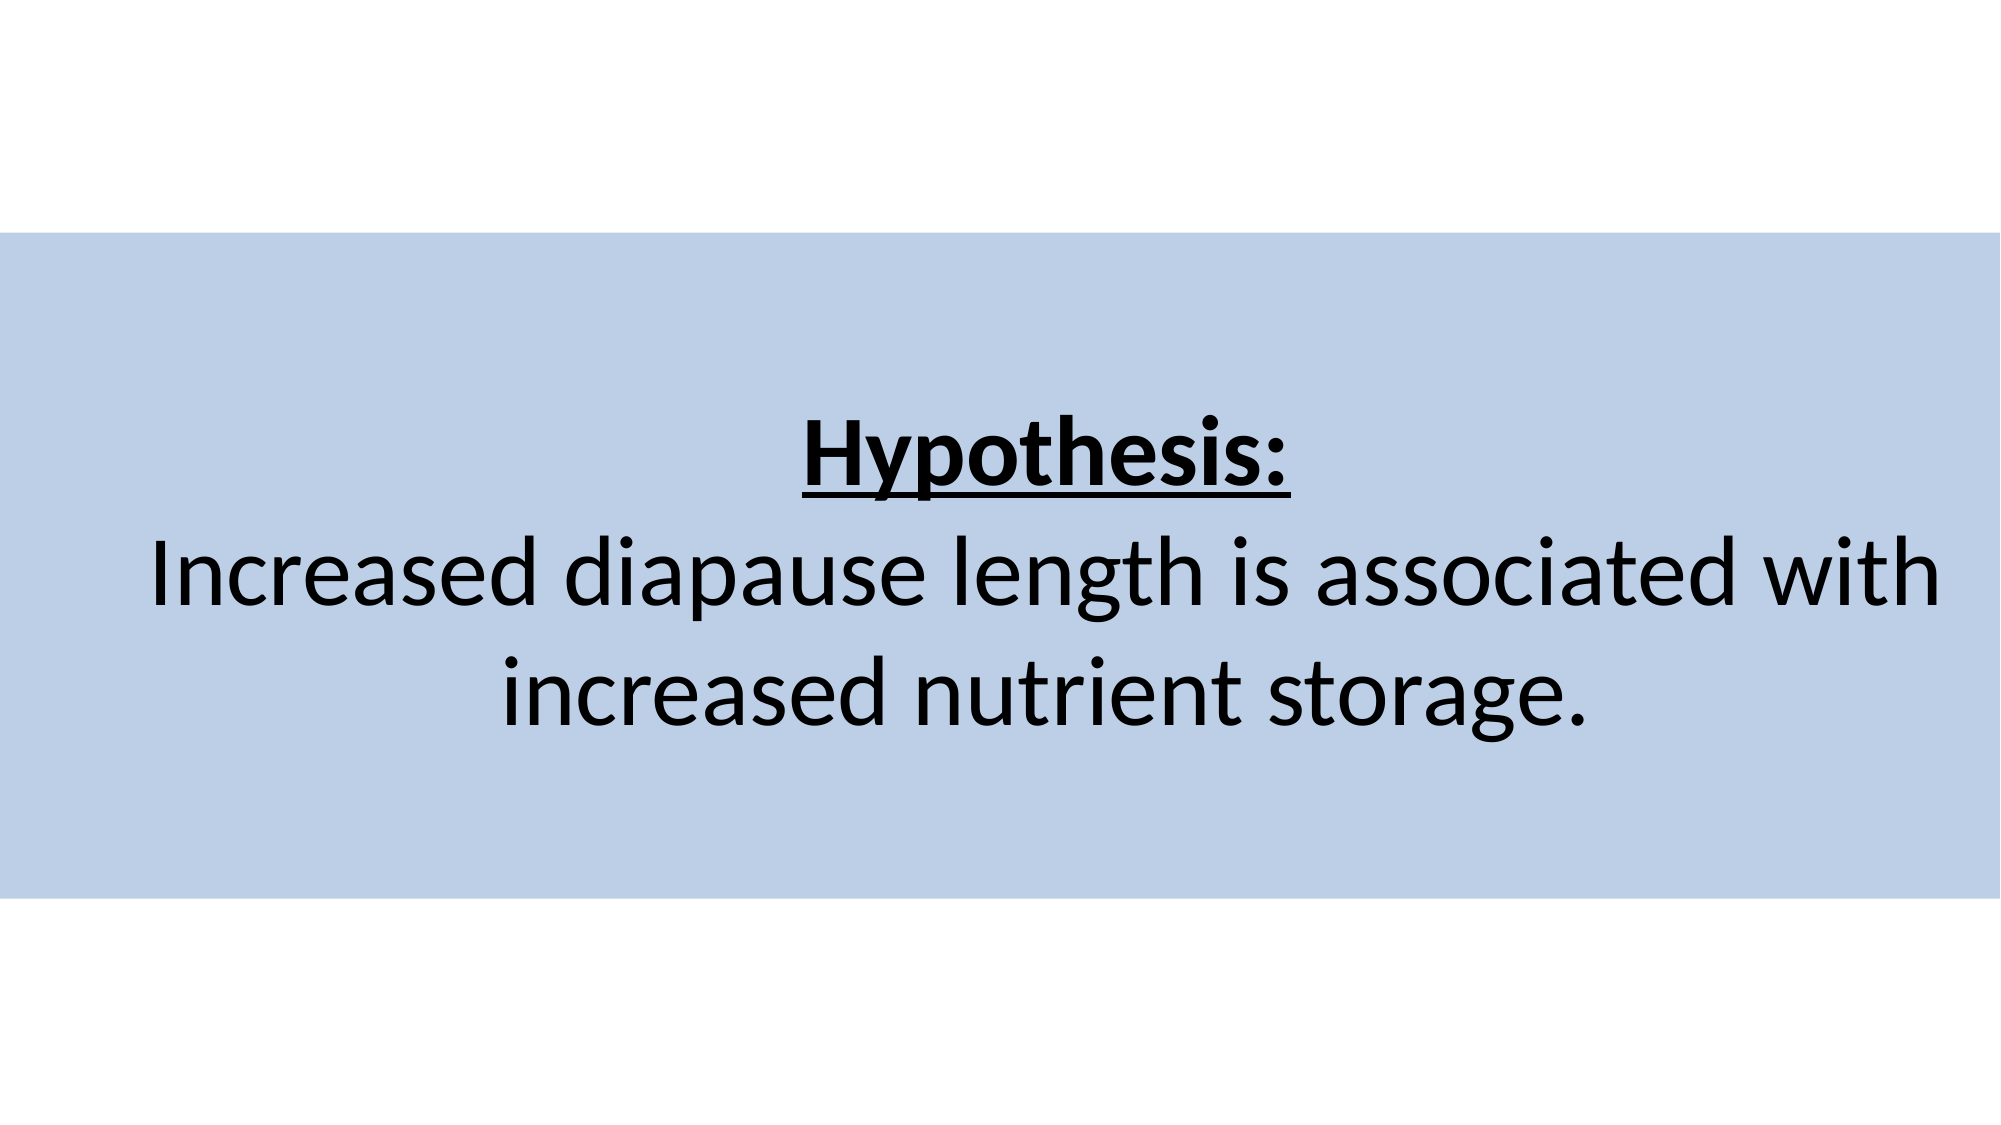

#
Hypothesis:
Increased diapause length is associated with increased nutrient storage.